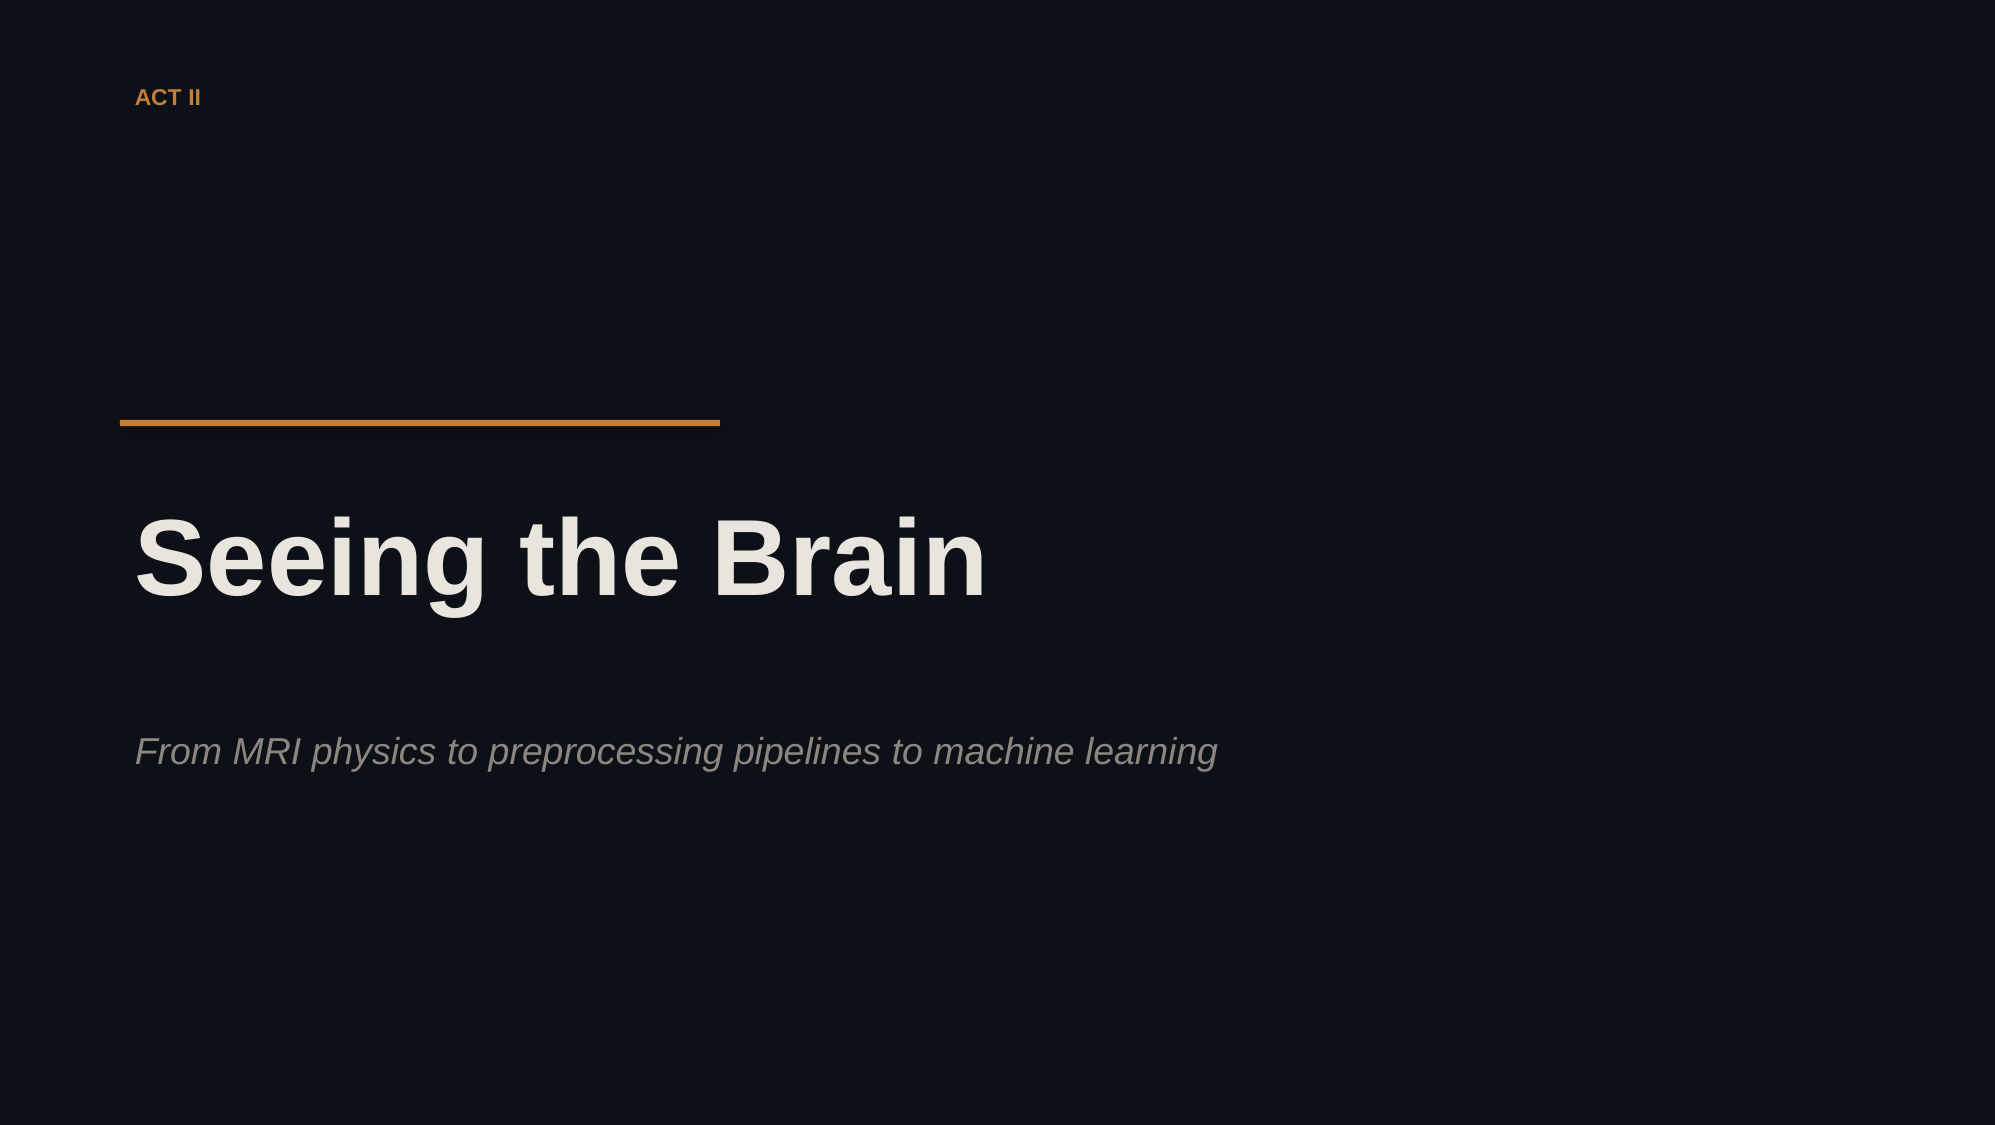

ACT II

Seeing the Brain
From MRI physics to preprocessing pipelines to machine learning